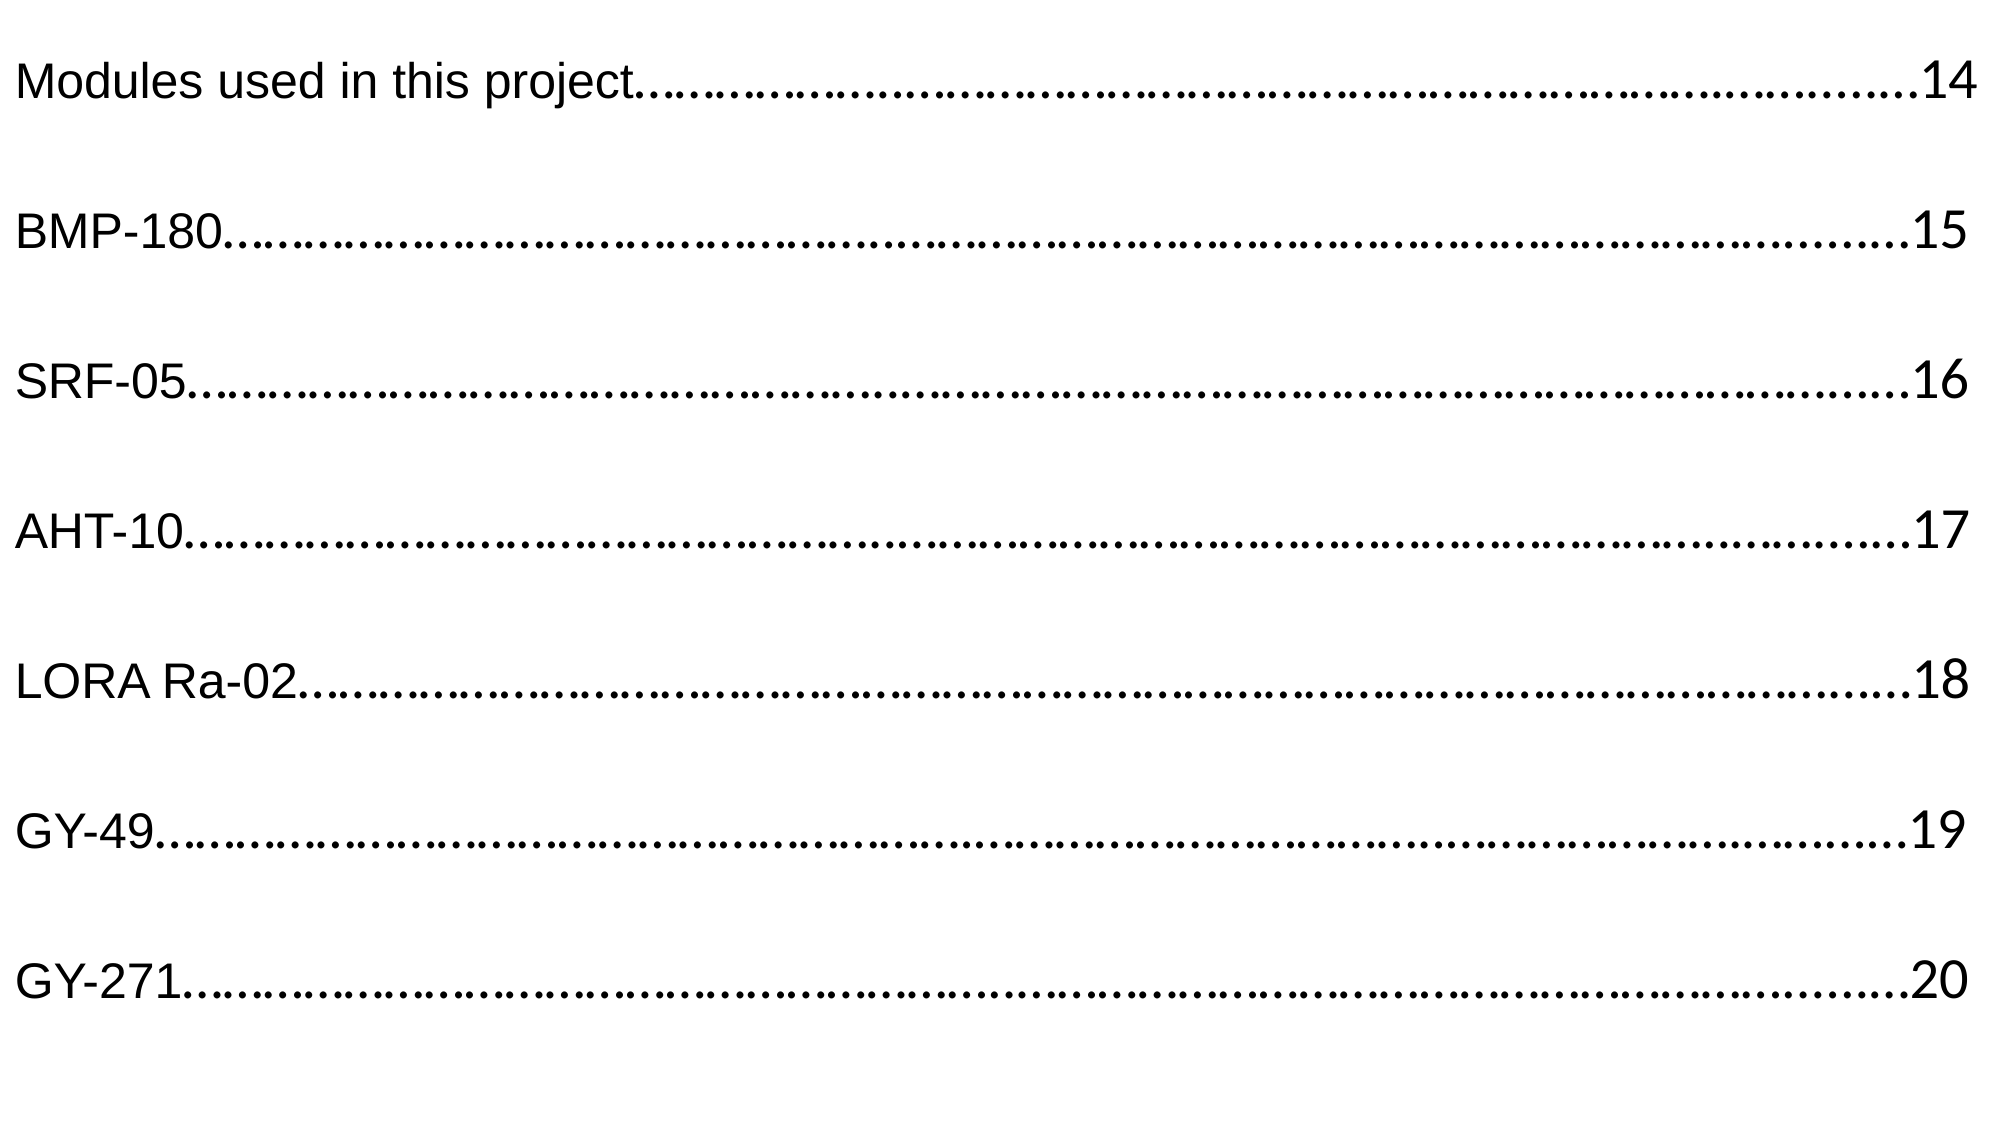

Modules used in this project………………..…………………………………………………….…….....…14
BMP-180…………………………………………..…………………………………………………………......…15
SRF-05……………………………………………..……………………………………………………………...…16
AHT-10……………………………………………..……………………………………………………..……....…17
LORA Ra-02……………………………………………………………………………………………………...…18
GY-49…………………………………………………….……………………………..………………….……...…19
GY-271……………………………………………………..…………………………………………………......…20